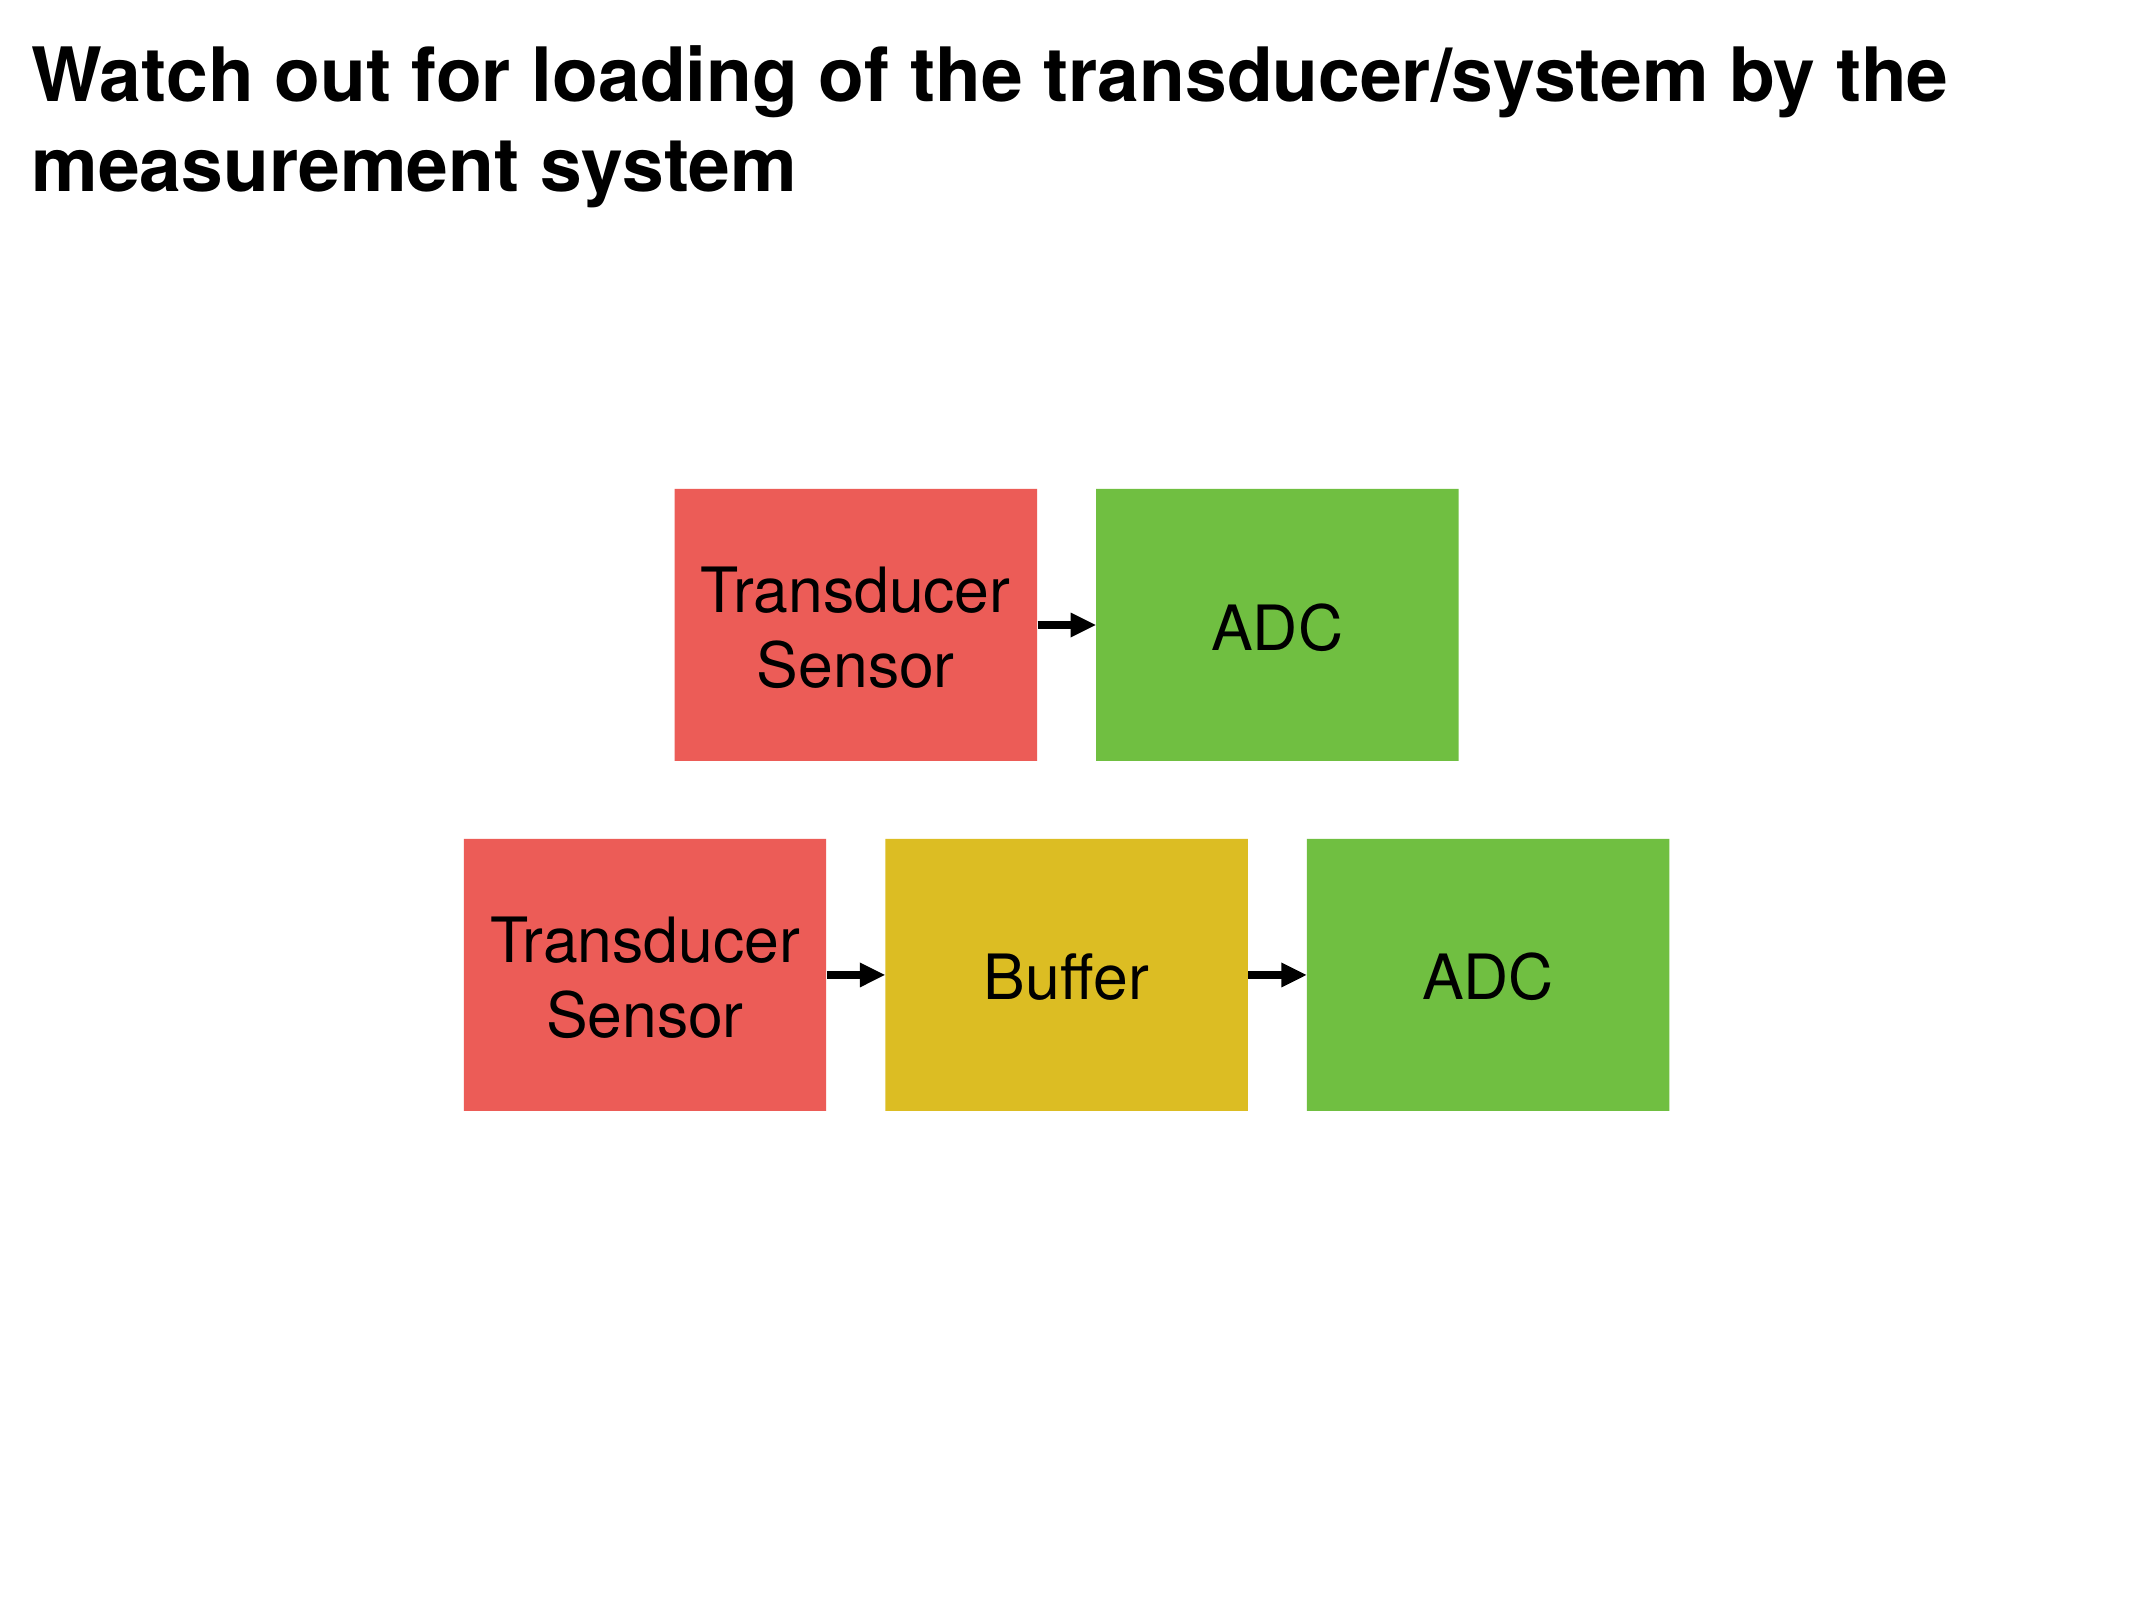

Watch out for loading of the transducer/system by the measurement system

Transducer
Sensor

ADC

Transducer
Sensor

ADC
Buffer